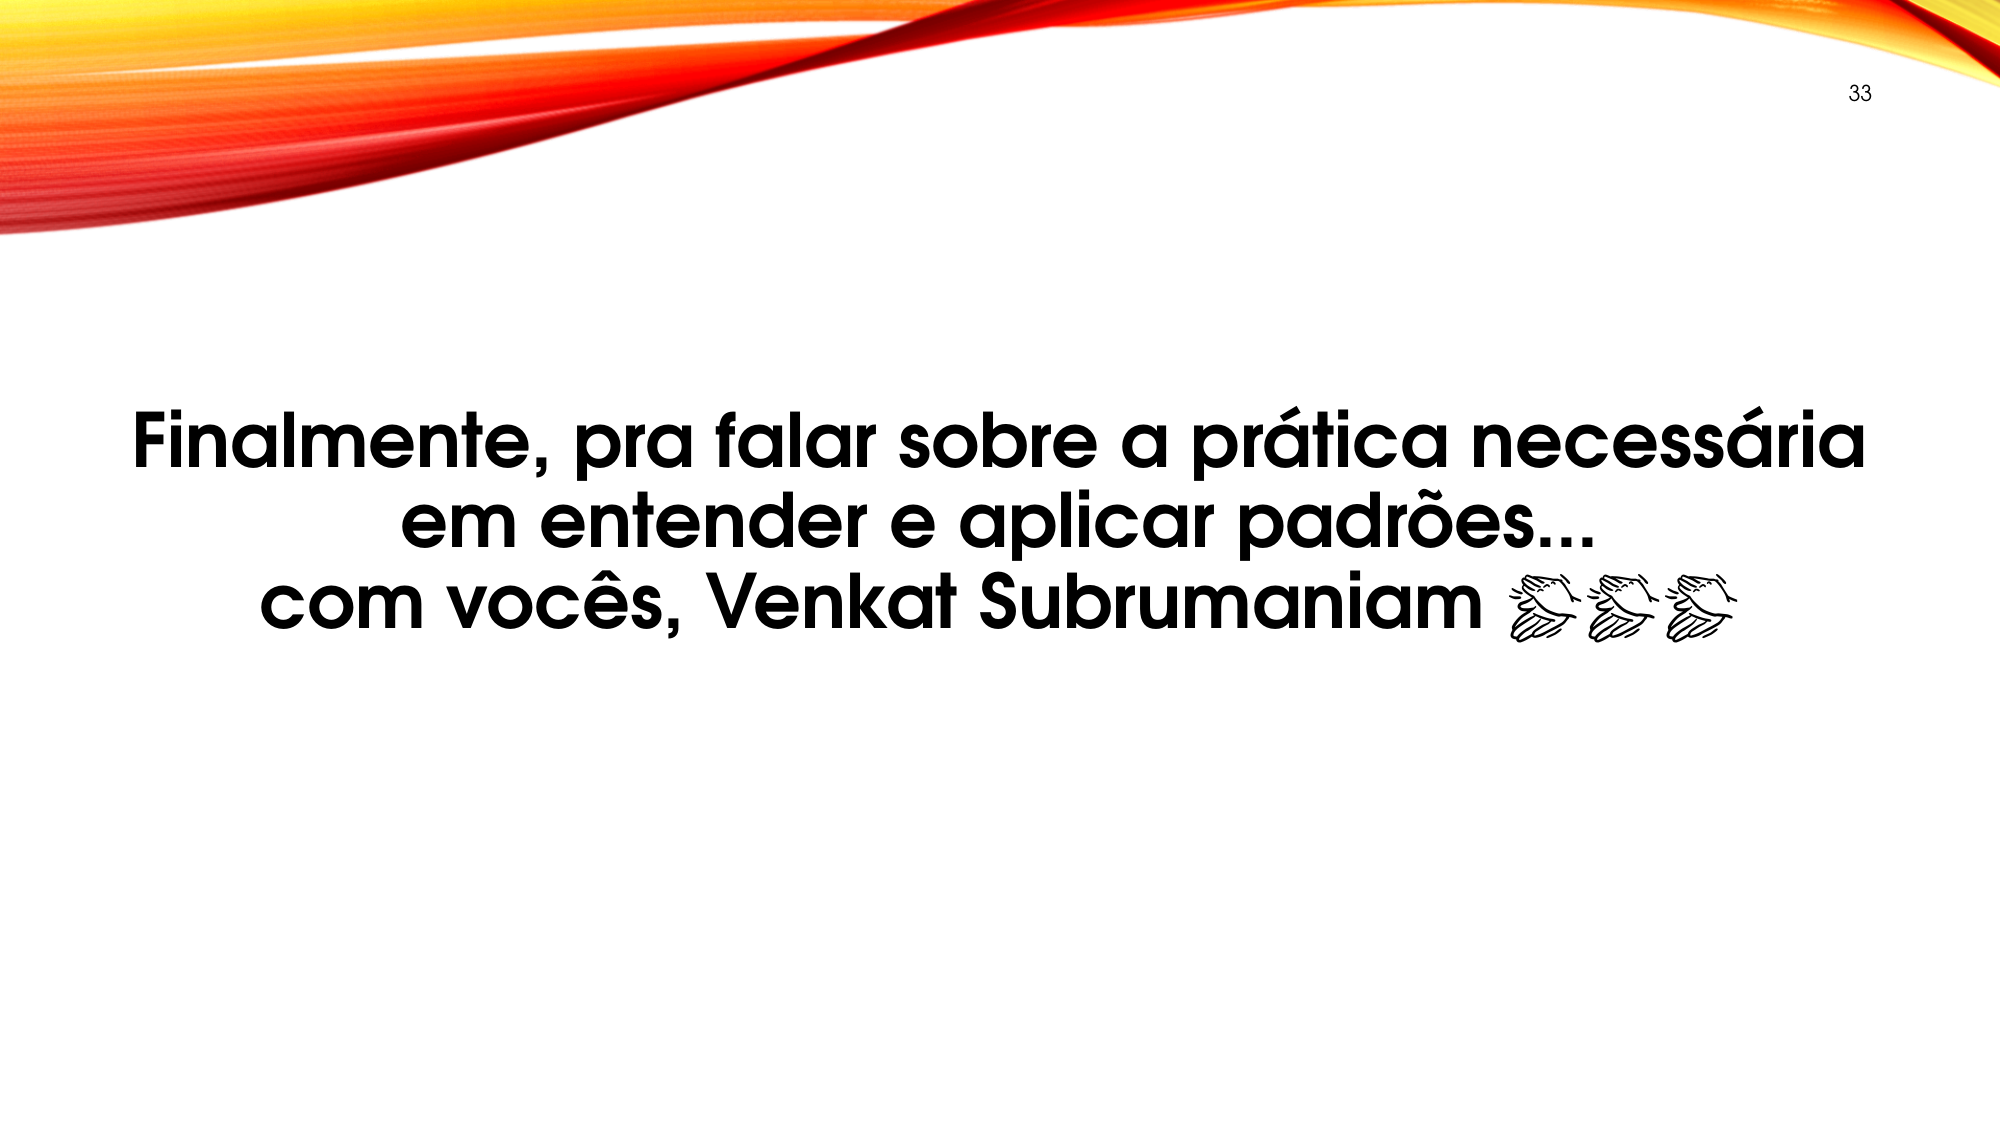

33
# Finalmente, pra falar sobre a prática necessária em entender e aplicar padrões... com vocês, Venkat Subrumaniam 👏👏👏